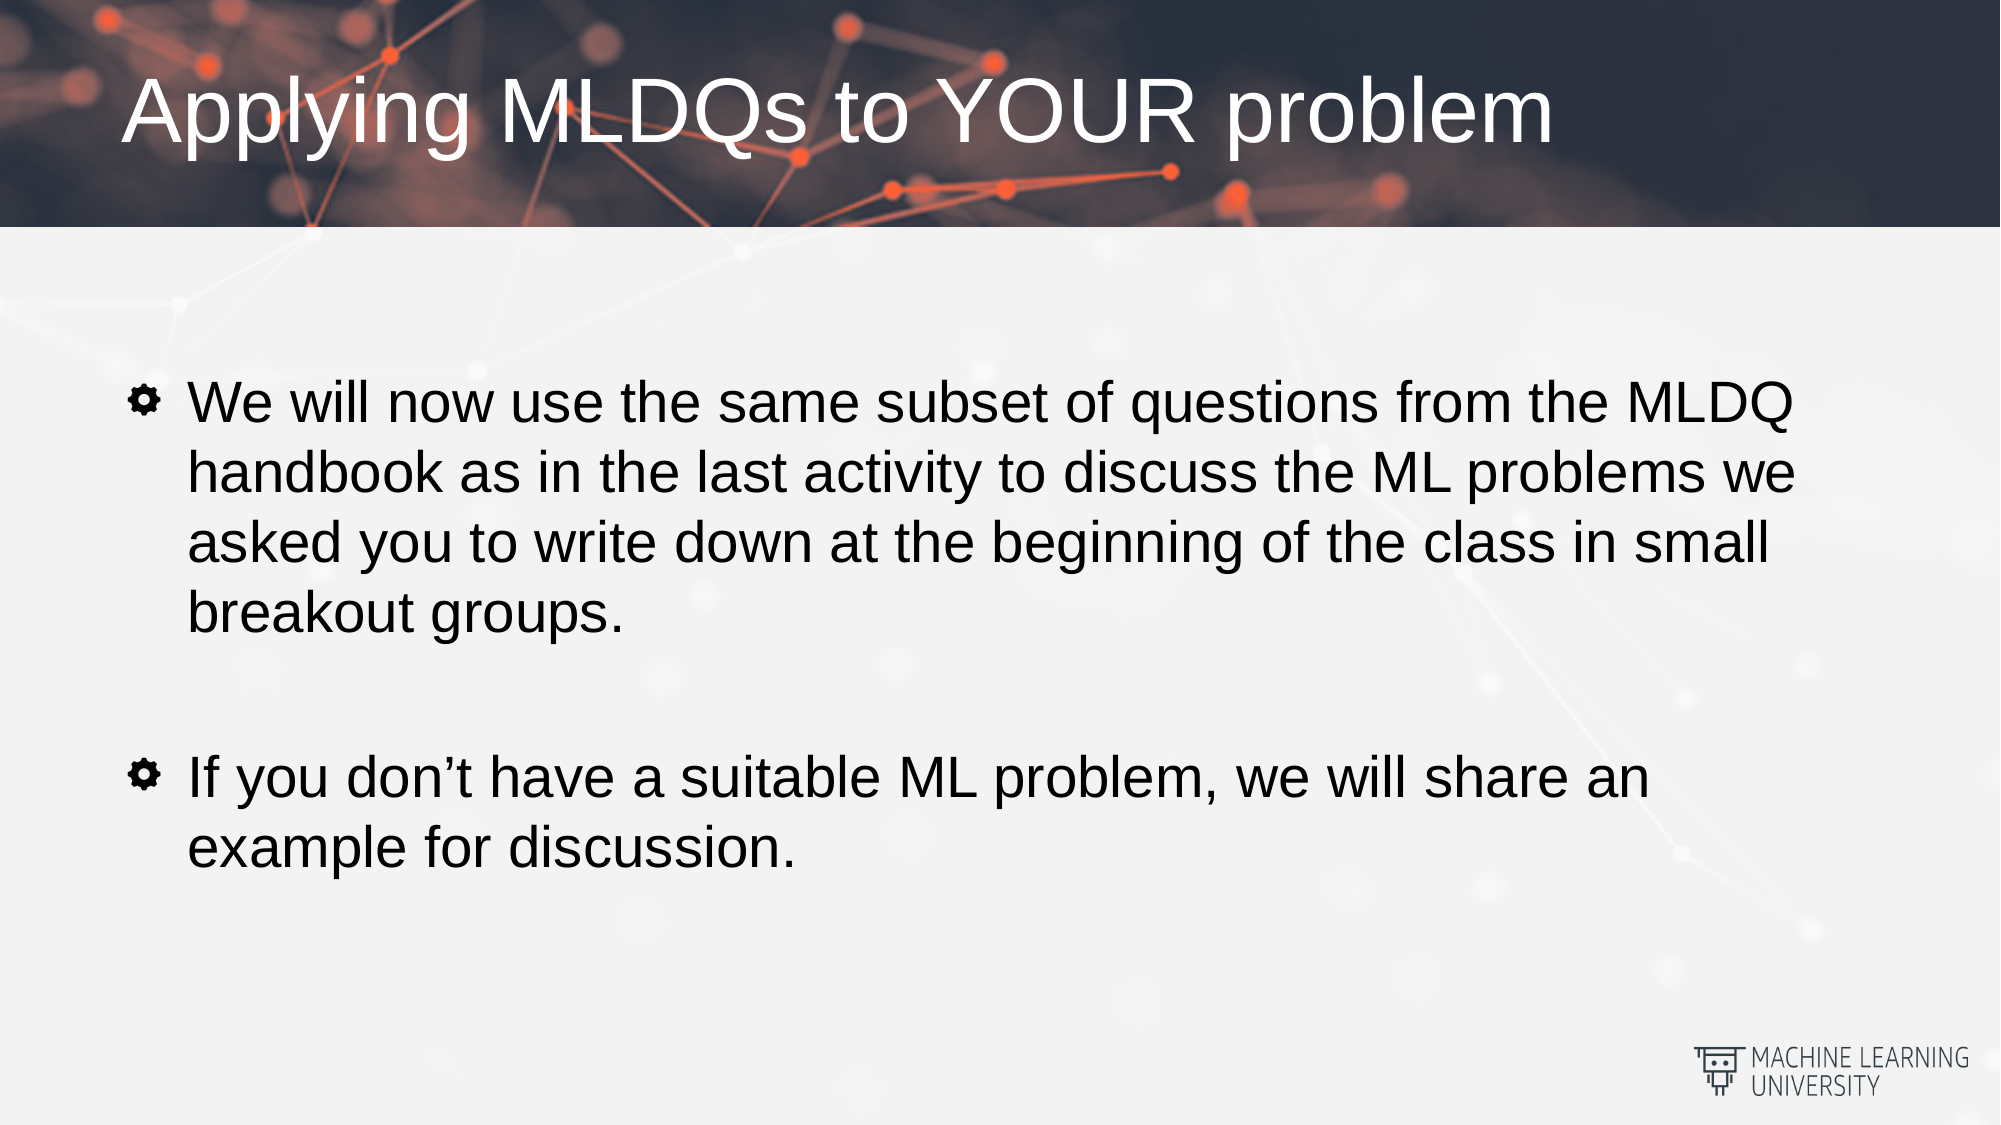

# Applying MLDQs to YOUR problem

We will now use the same subset of questions from the MLDQ handbook as in the last activity to discuss the ML problems we asked you to write down at the beginning of the class in small breakout groups.

If you don’t have a suitable ML problem, we will share an example for discussion.